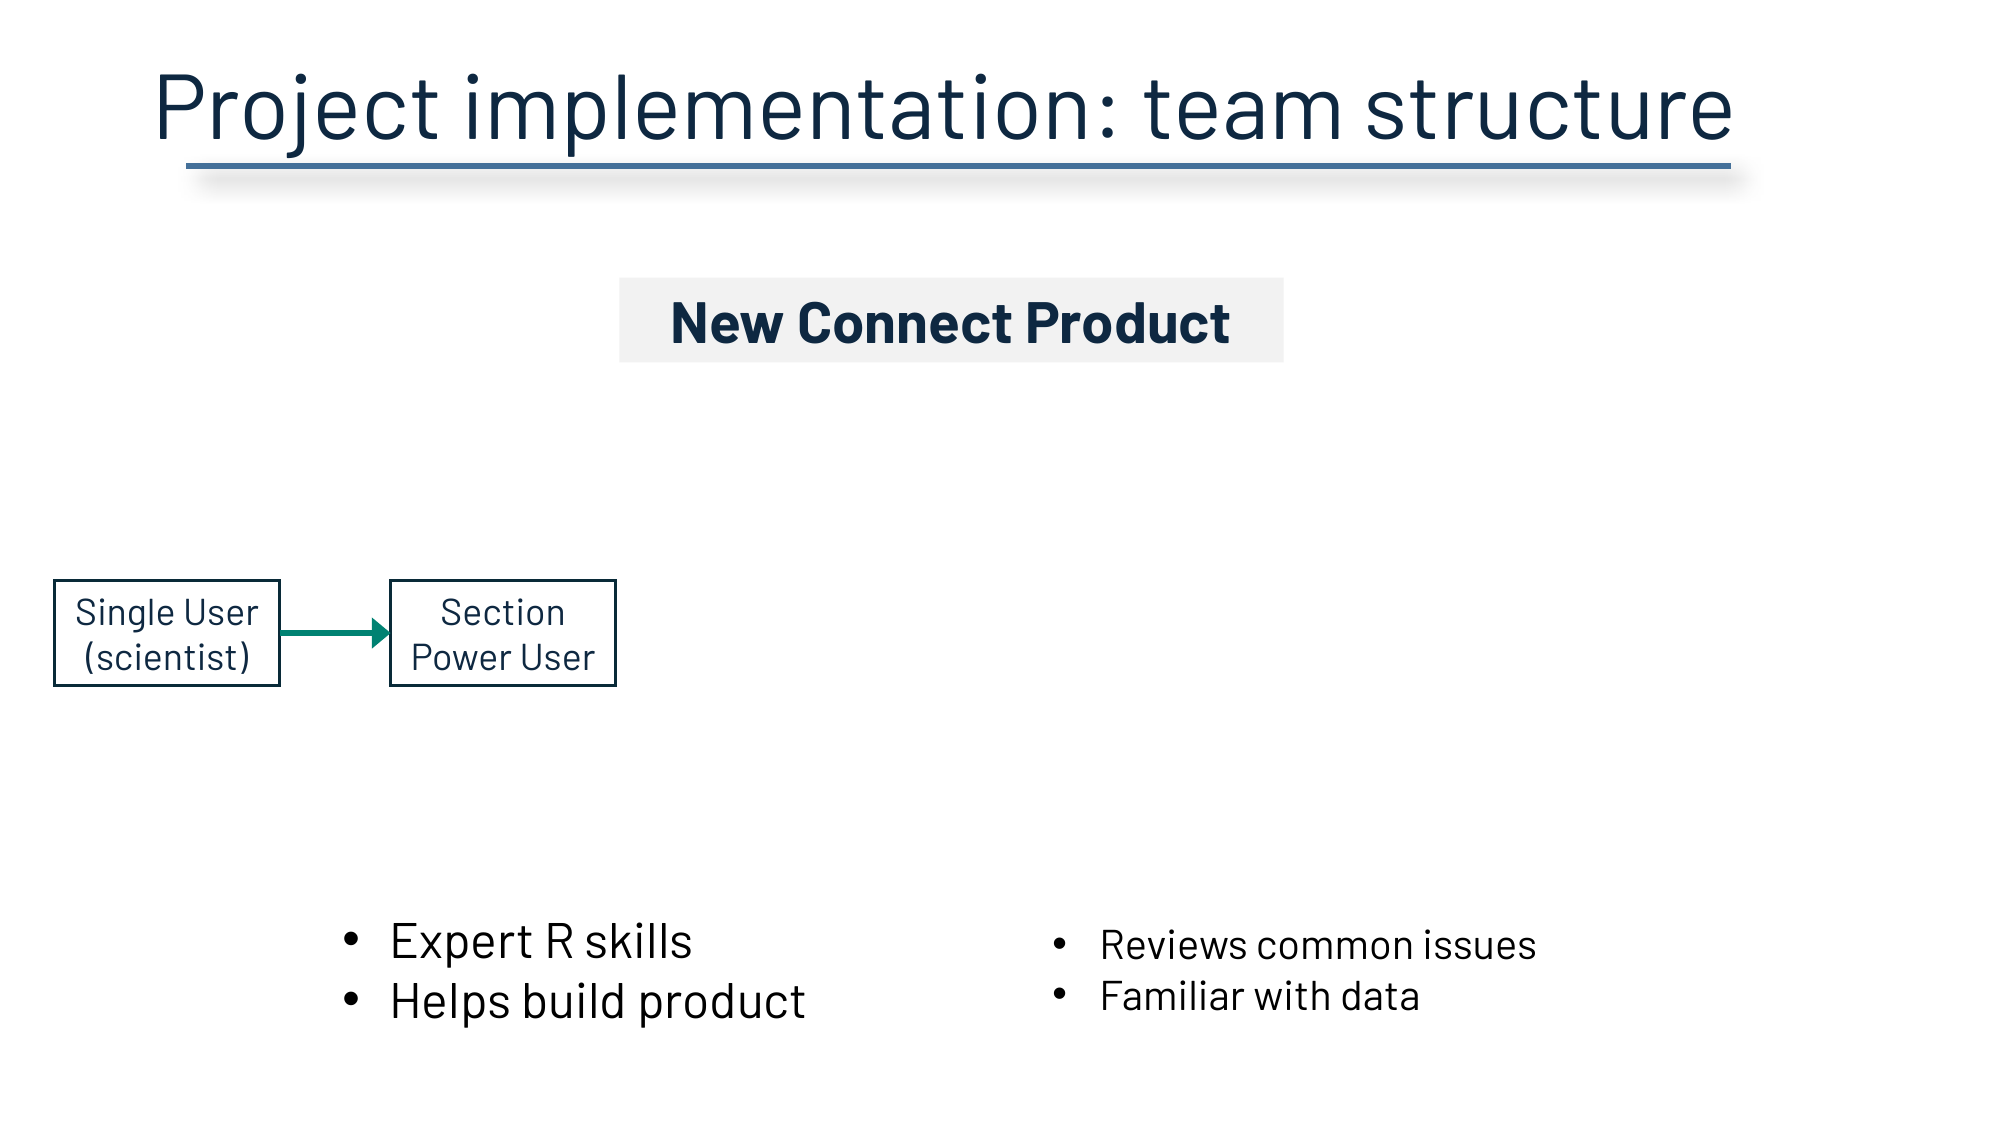

# Project implementation: team structure
New Connect Product
Section Power User
Single User
(scientist)
Expert R skills
Helps build product
Reviews common issues
Familiar with data